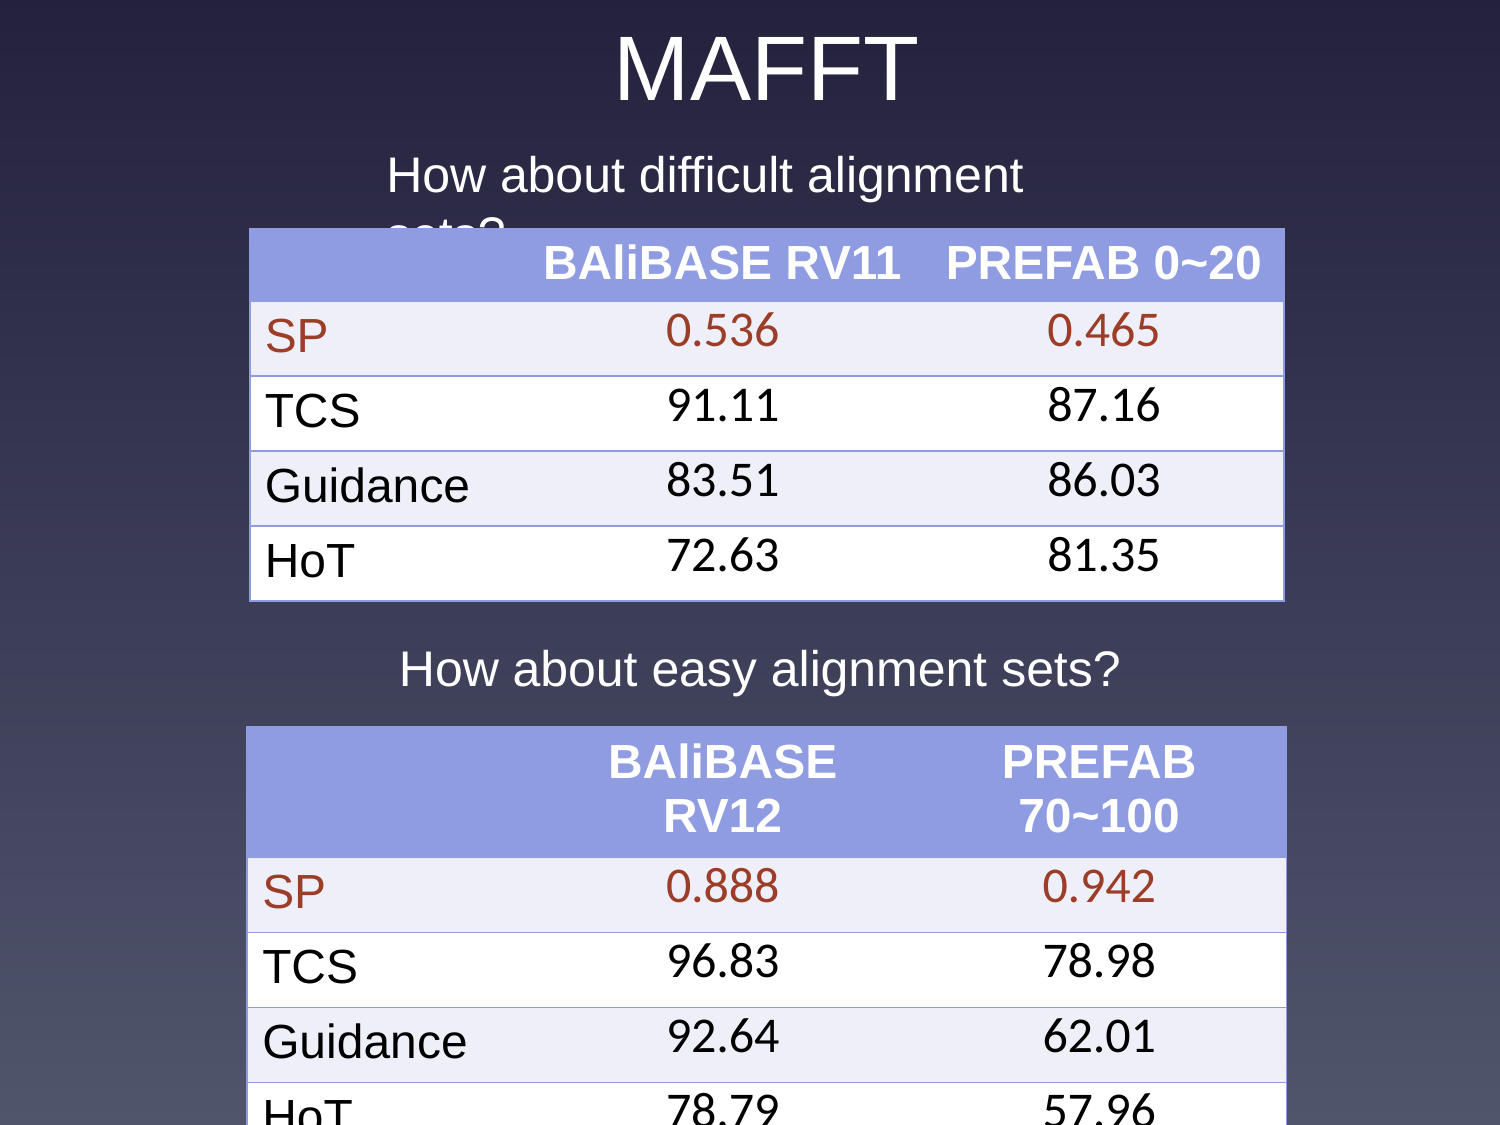

MAFFT
How about difficult alignment sets?
|  | BAliBASE RV11 | PREFAB 0~20 |
| --- | --- | --- |
| SP | 0.536 | 0.465 |
| TCS | 91.11 | 87.16 |
| Guidance | 83.51 | 86.03 |
| HoT | 72.63 | 81.35 |
How about easy alignment sets?
|  | BAliBASE RV12 | PREFAB 70~100 |
| --- | --- | --- |
| SP | 0.888 | 0.942 |
| TCS | 96.83 | 78.98 |
| Guidance | 92.64 | 62.01 |
| HoT | 78.79 | 57.96 |